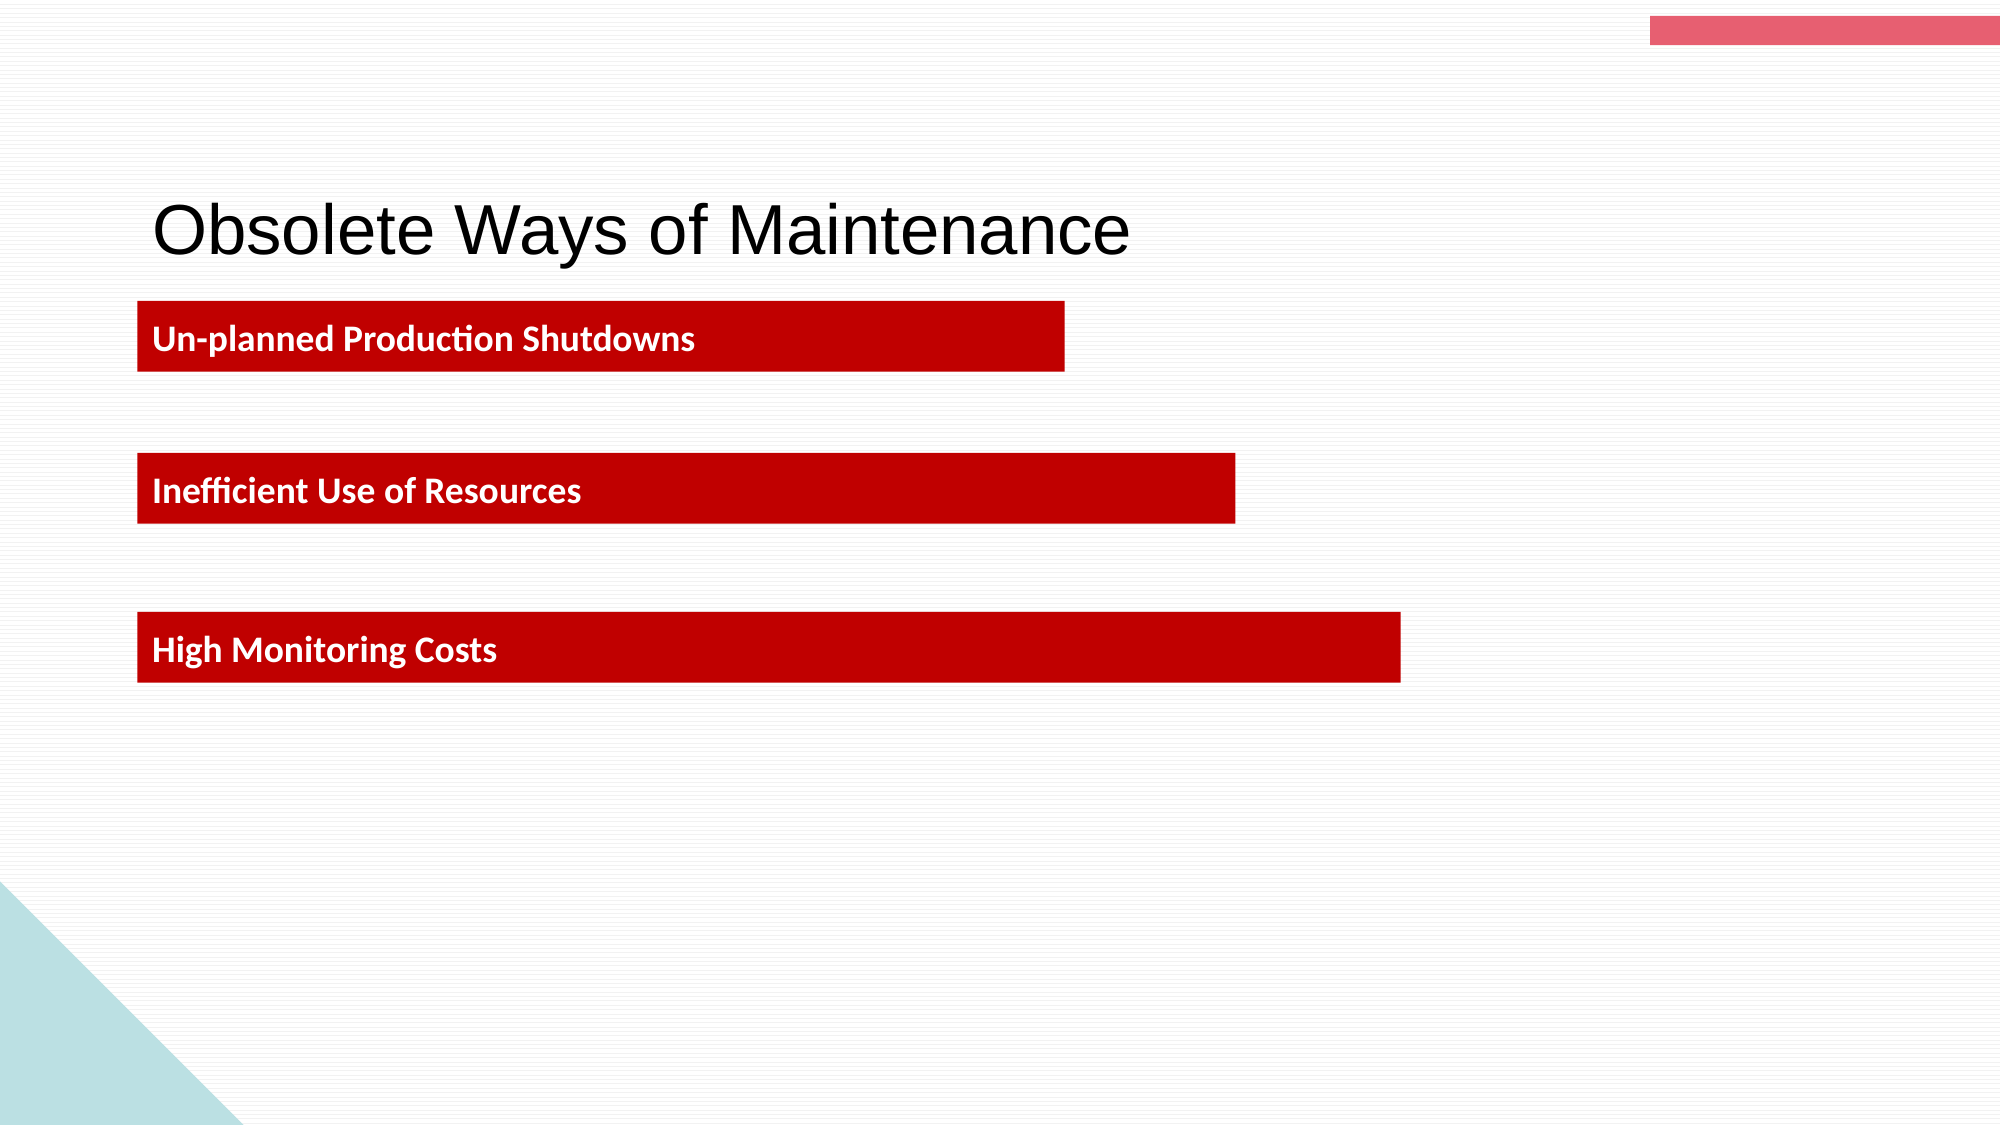

# Obsolete Ways of Maintenance

Un-planned Production Shutdowns
Inefficient Use of Resources
High Monitoring Costs